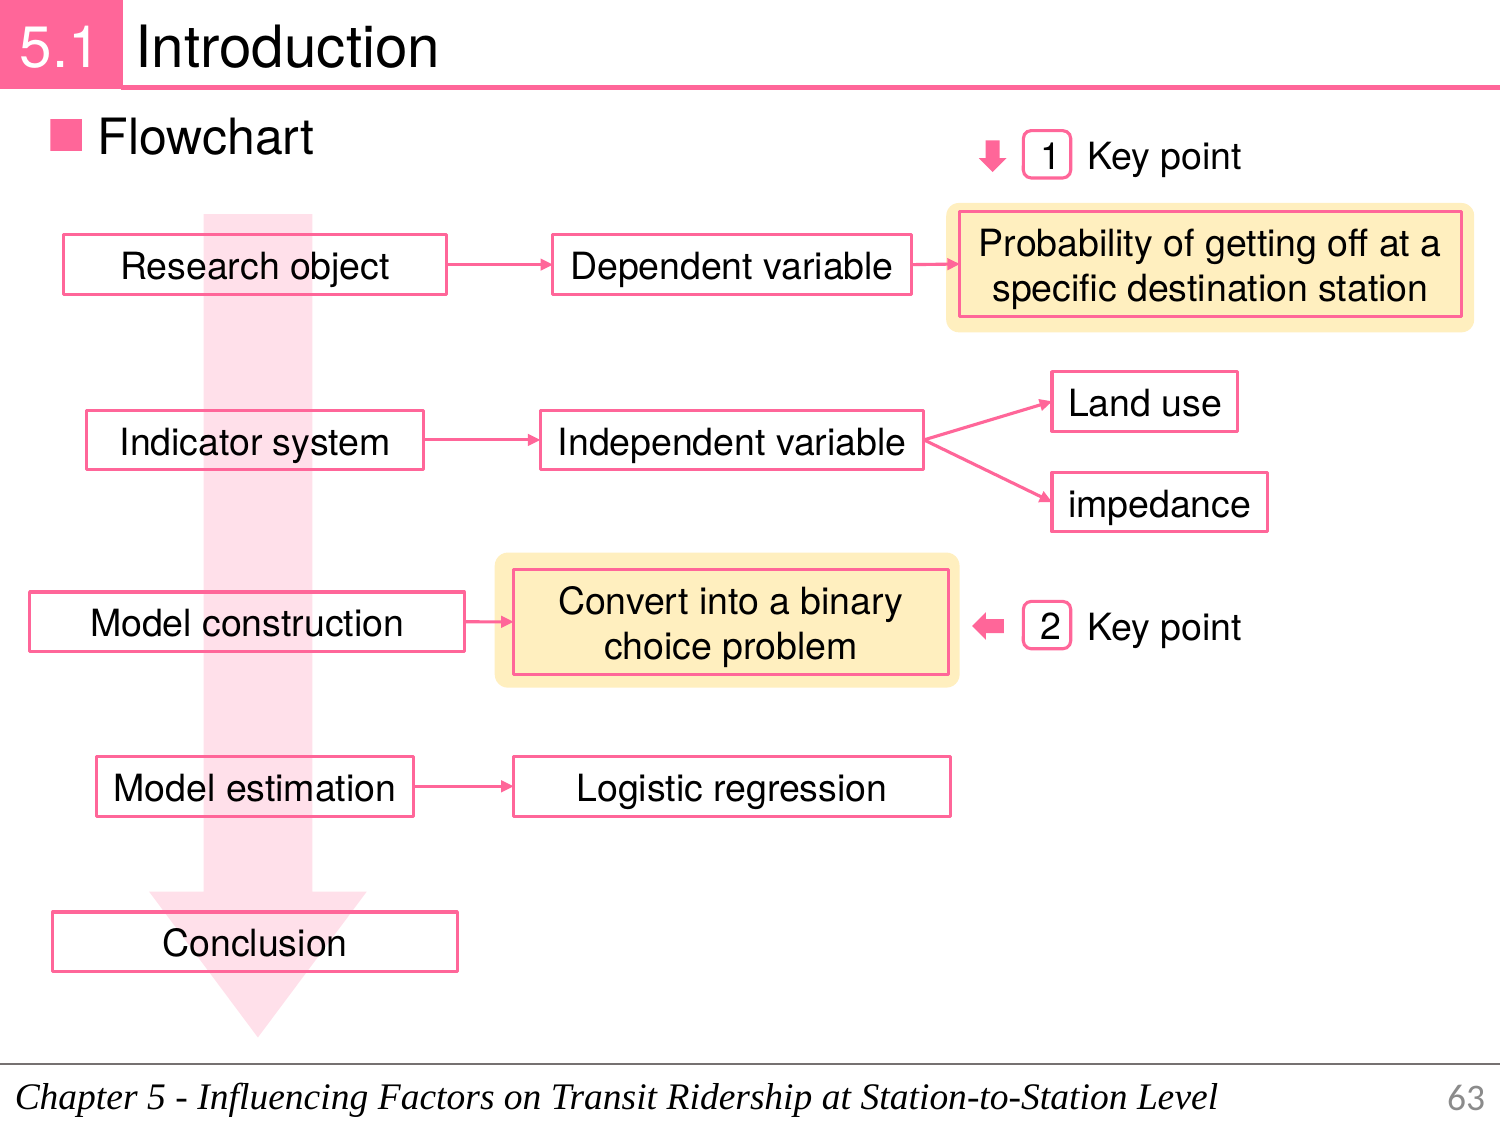

5.1
Introduction
Flowchart

Key point
1

Probability of getting off at a specific destination station

Research object
Dependent variable
Land use
Indicator system
Independent variable
impedance

Convert into a binary choice problem
Model construction
Key point
2

Model estimation
Logistic regression
Conclusion
Chapter 5 - Influencing Factors on Transit Ridership at Station-to-Station Level
63